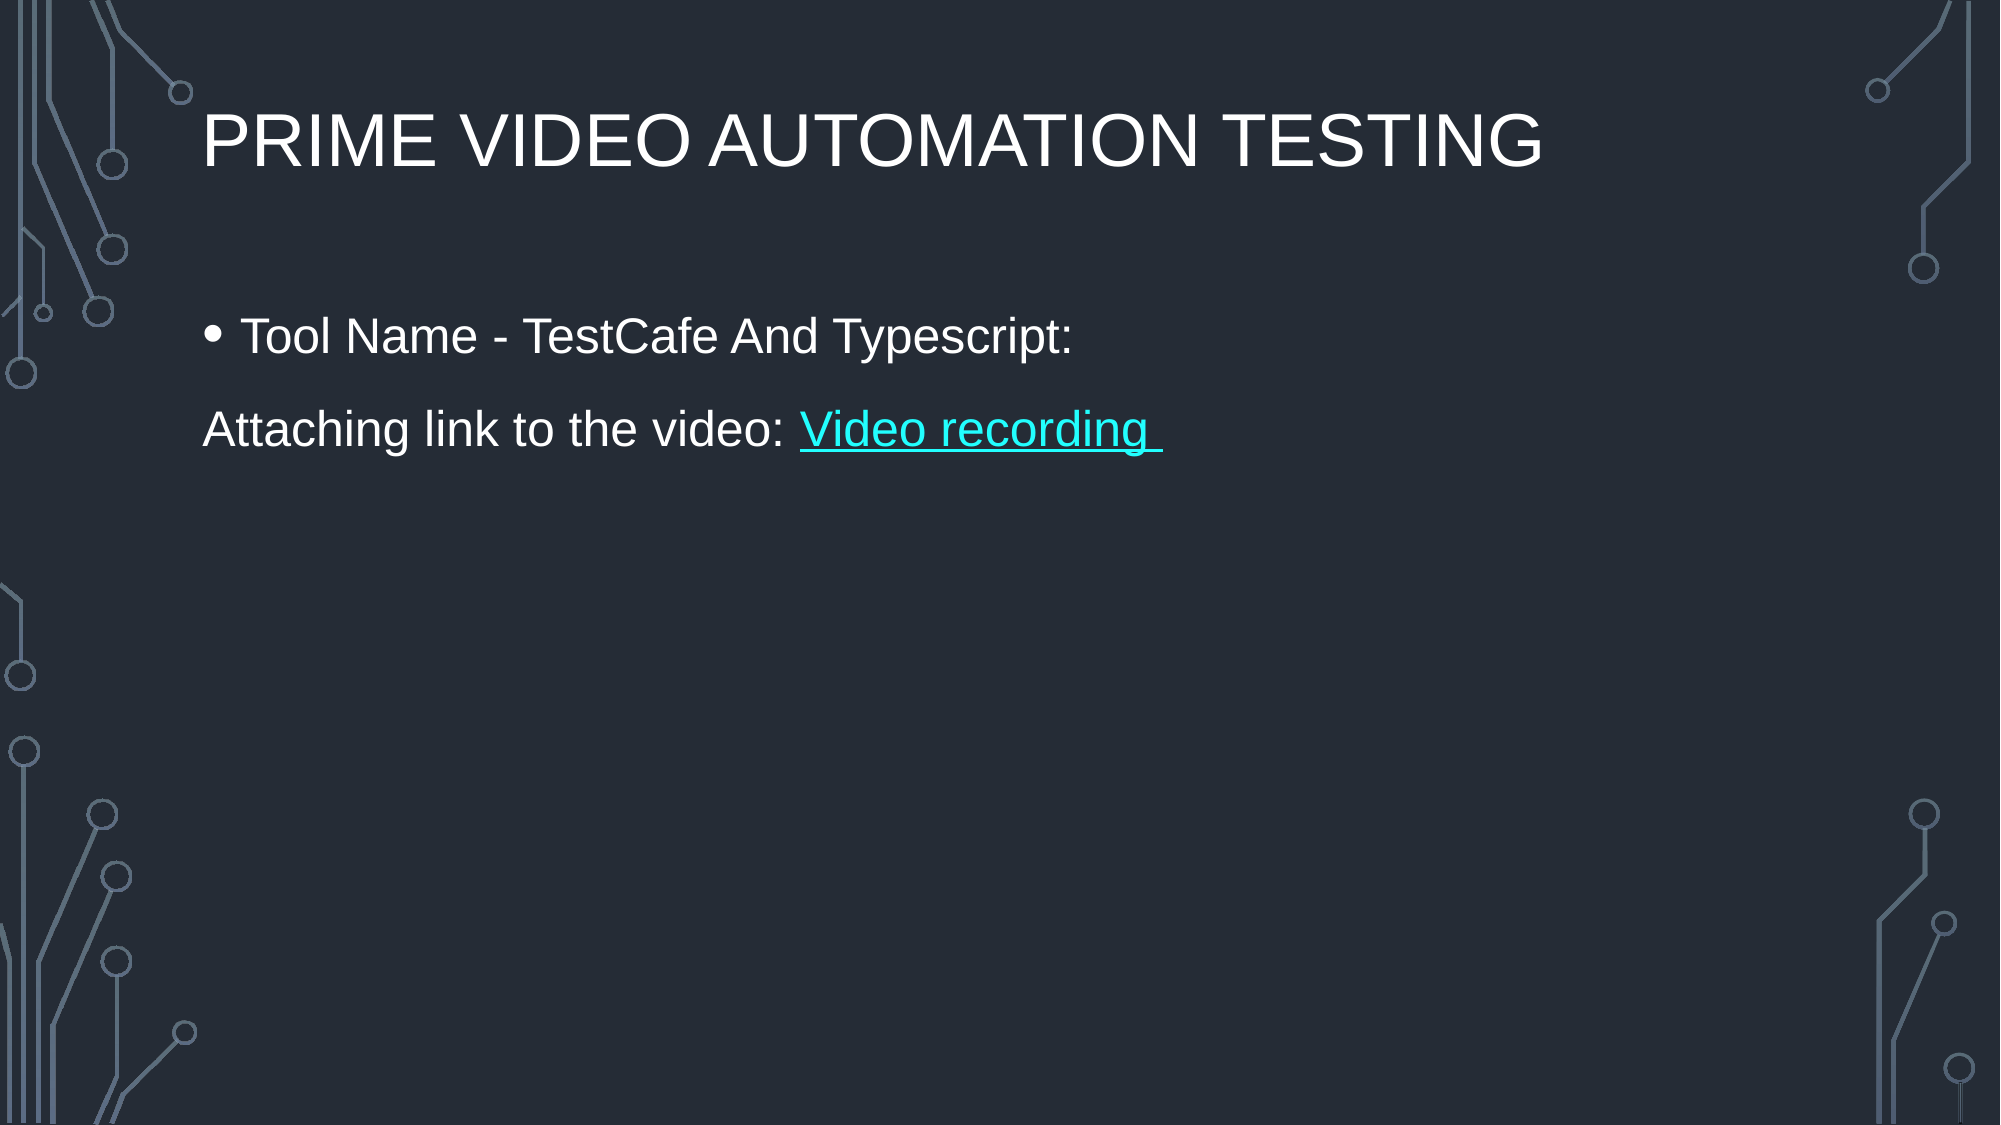

# Prime Video Automation Testing
Tool Name - TestCafe And Typescript:
Attaching link to the video: Video recording